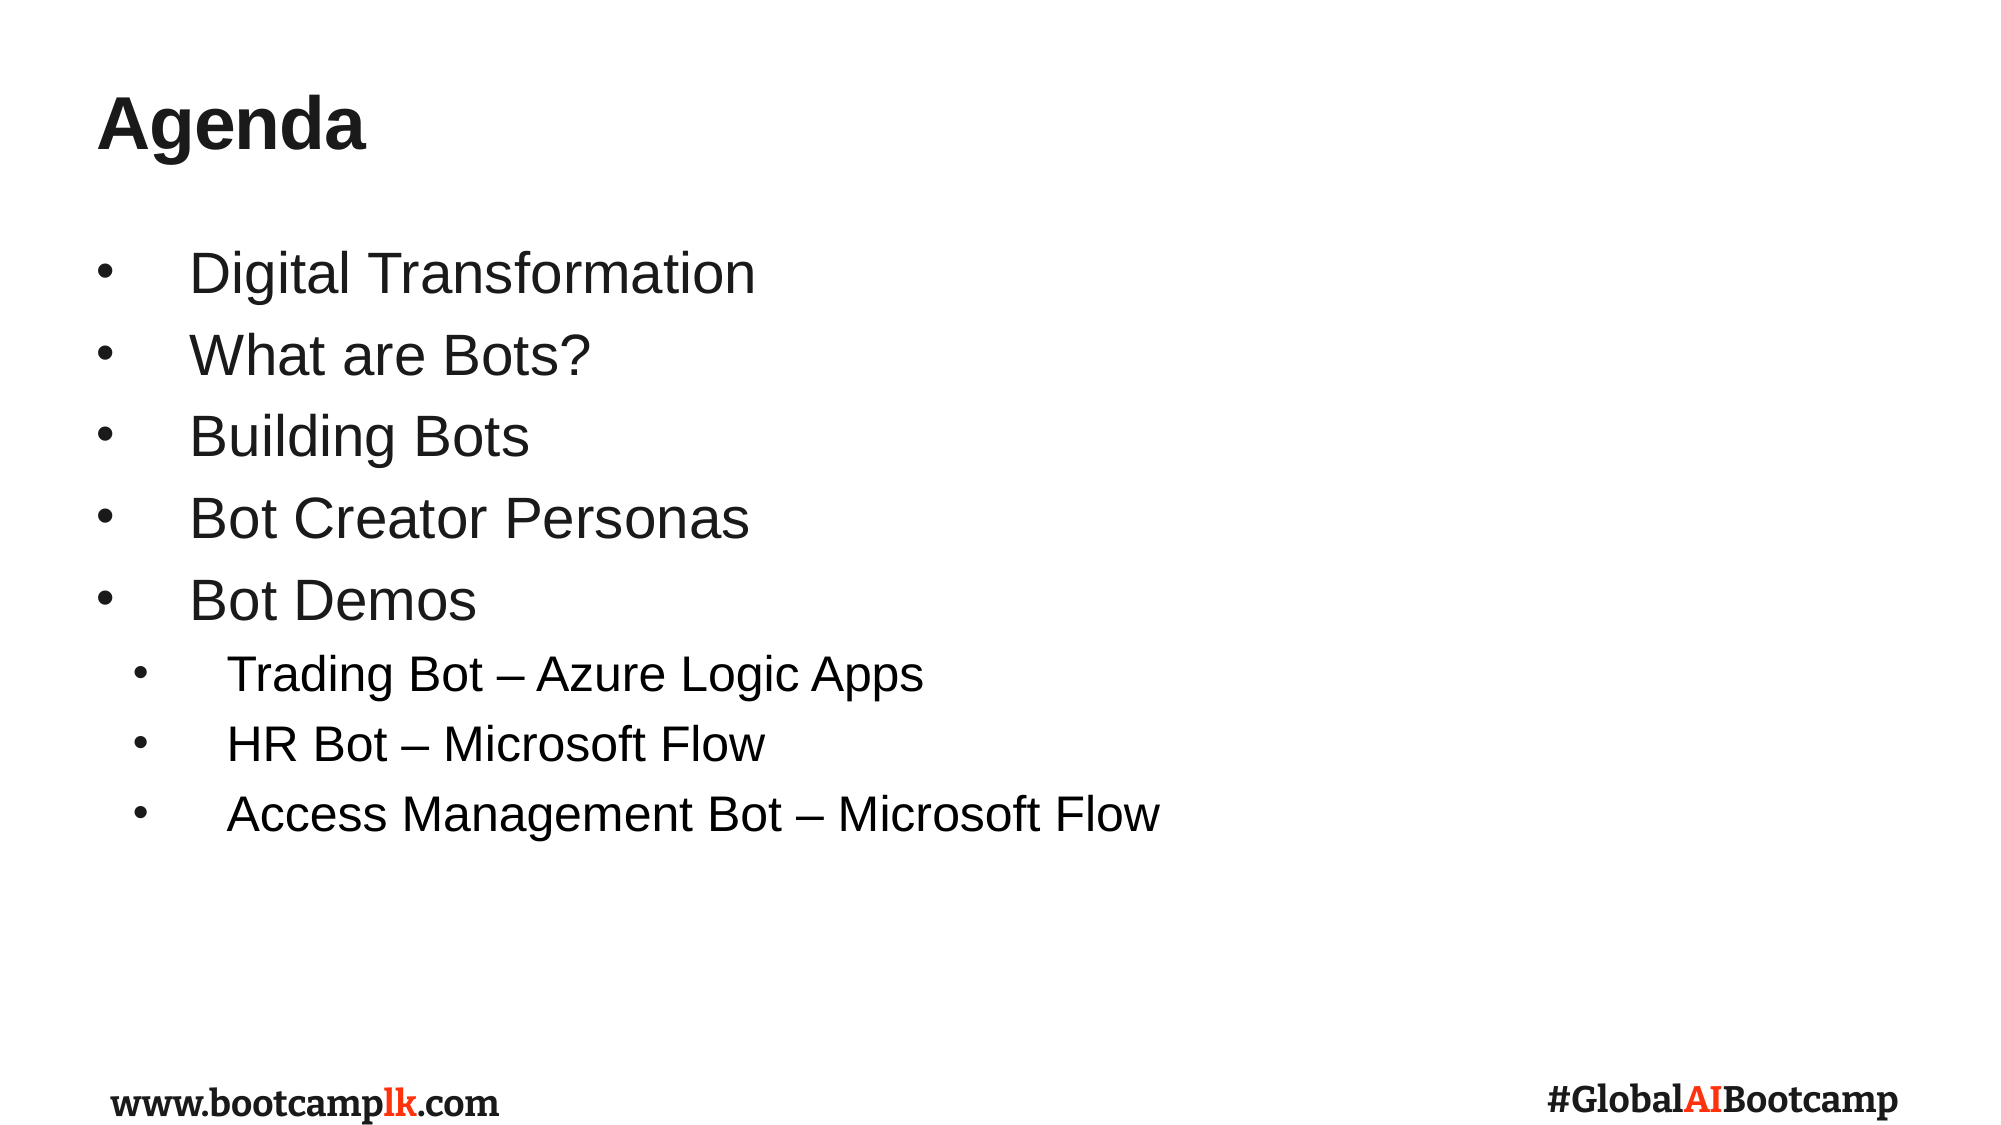

# Agenda
Digital Transformation
What are Bots?
Building Bots
Bot Creator Personas
Bot Demos
Trading Bot – Azure Logic Apps
HR Bot – Microsoft Flow
Access Management Bot – Microsoft Flow